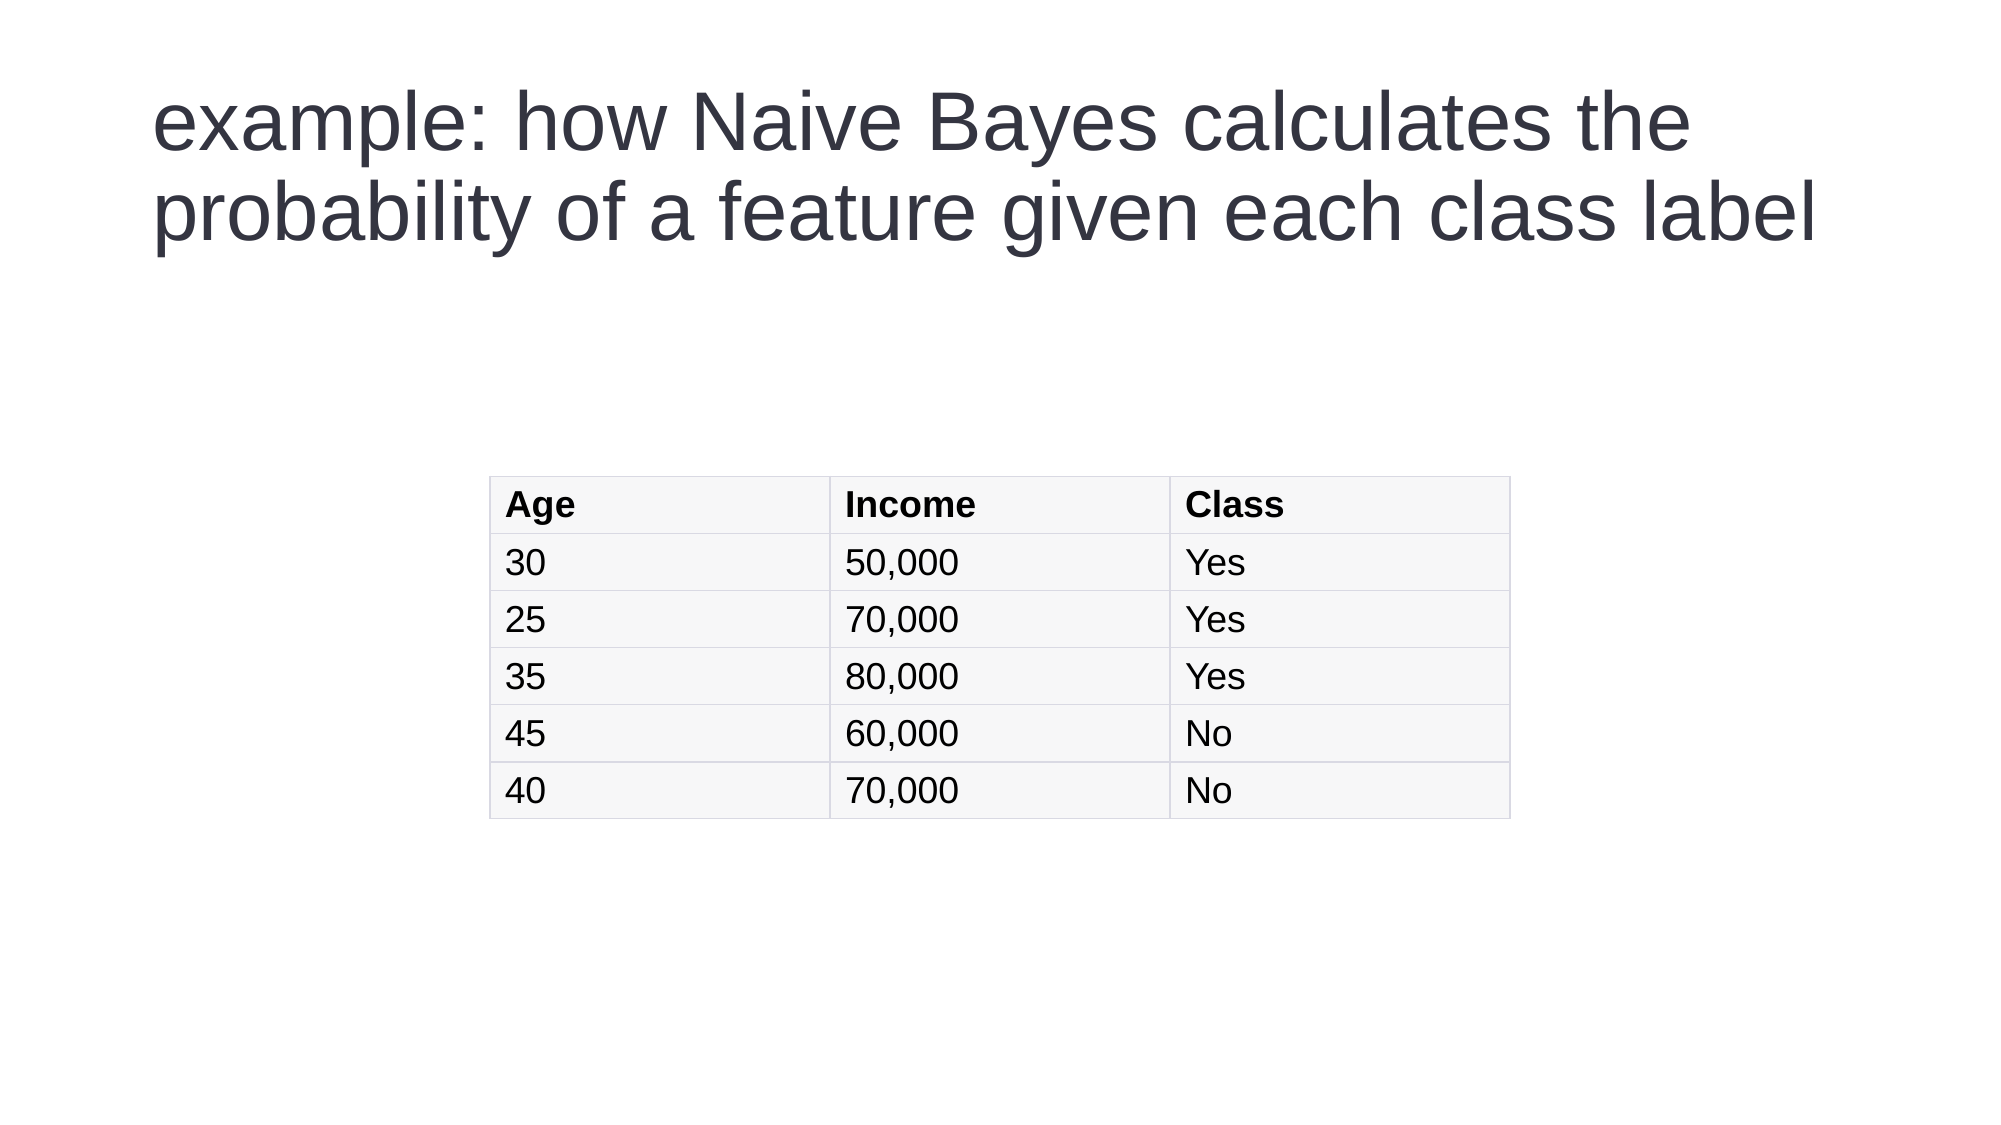

# example: how Naive Bayes calculates the probability of a feature given each class label
| Age | Income | Class |
| --- | --- | --- |
| 30 | 50,000 | Yes |
| 25 | 70,000 | Yes |
| 35 | 80,000 | Yes |
| 45 | 60,000 | No |
| 40 | 70,000 | No |